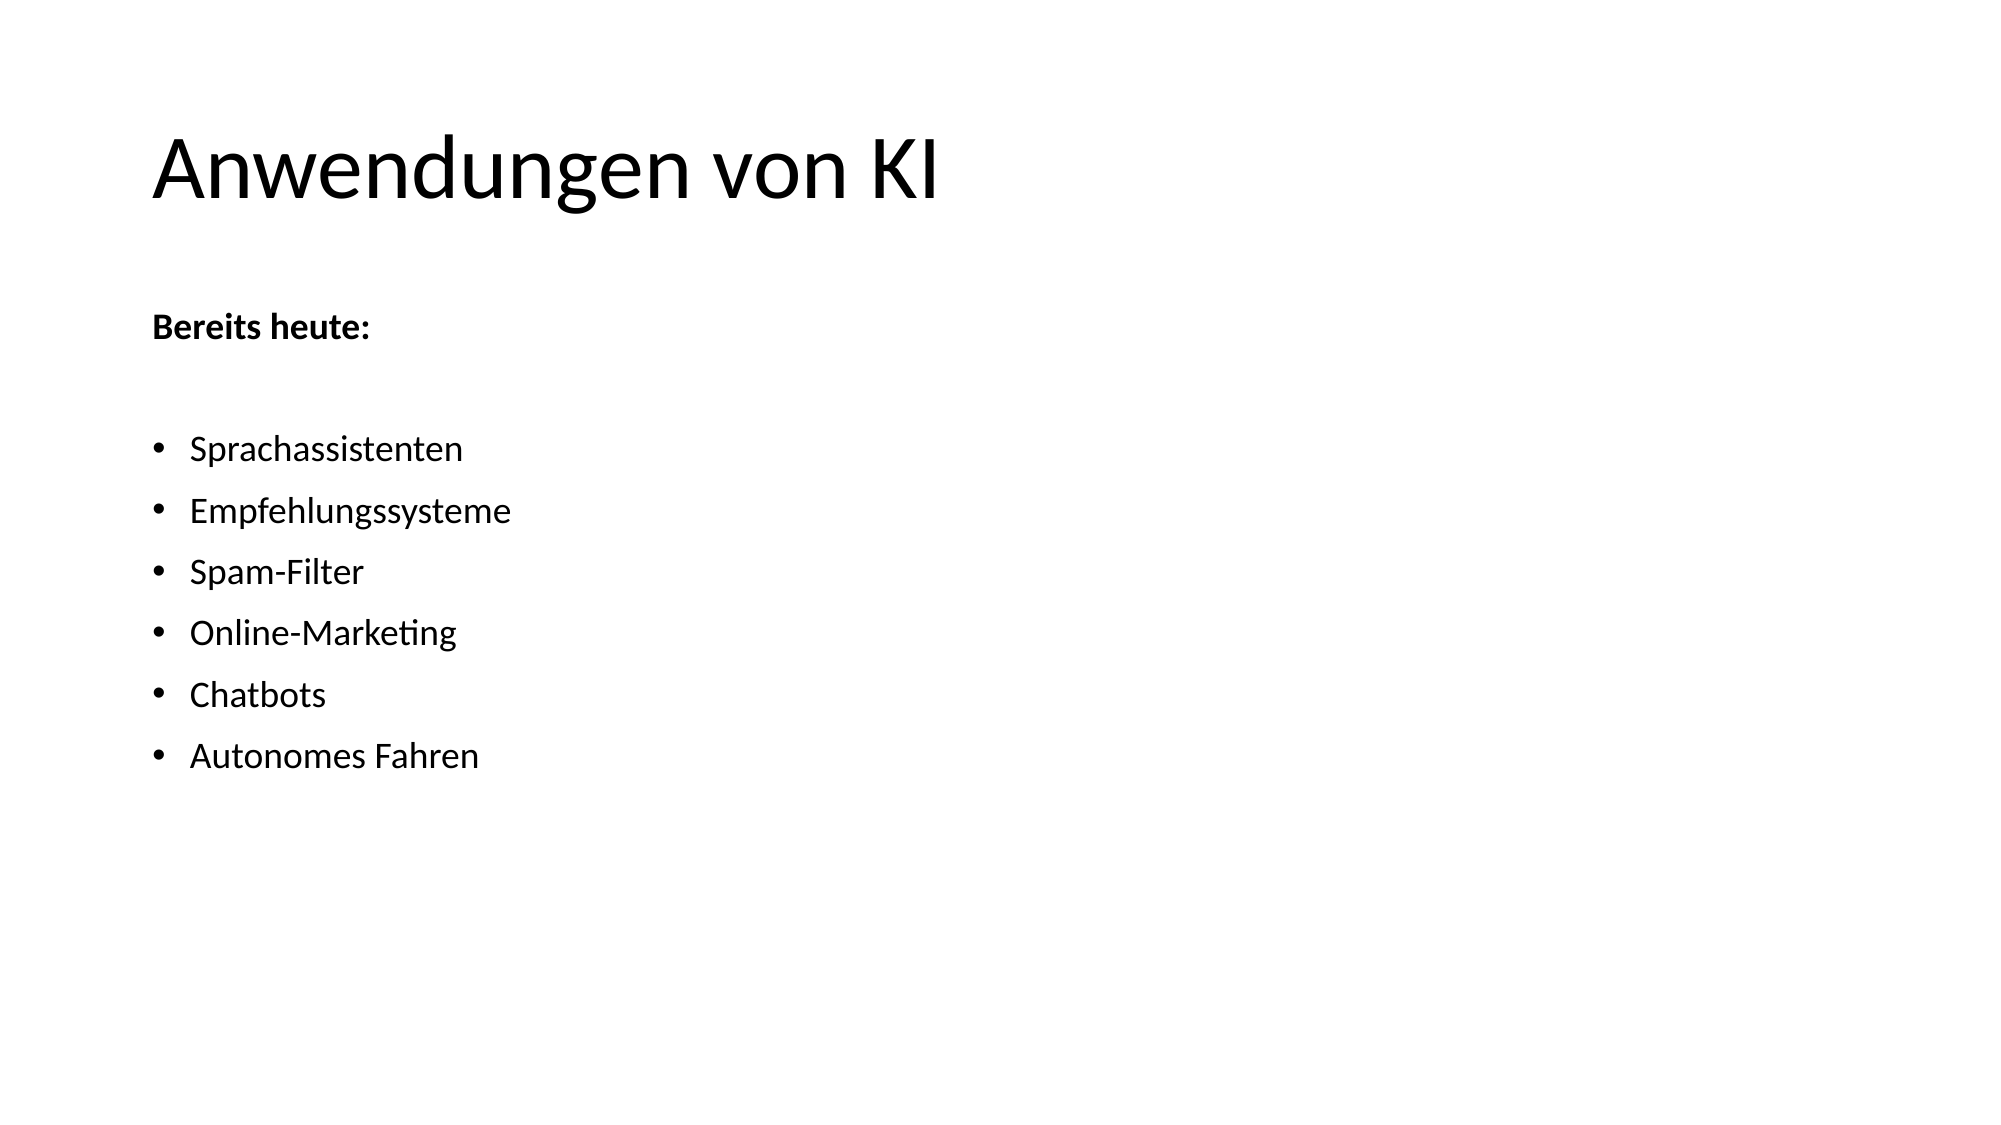

# Anwendungen von KI
Bereits heute:

Sprachassistenten
Empfehlungssysteme
Spam-Filter
Online-Marketing
Chatbots
Autonomes Fahren